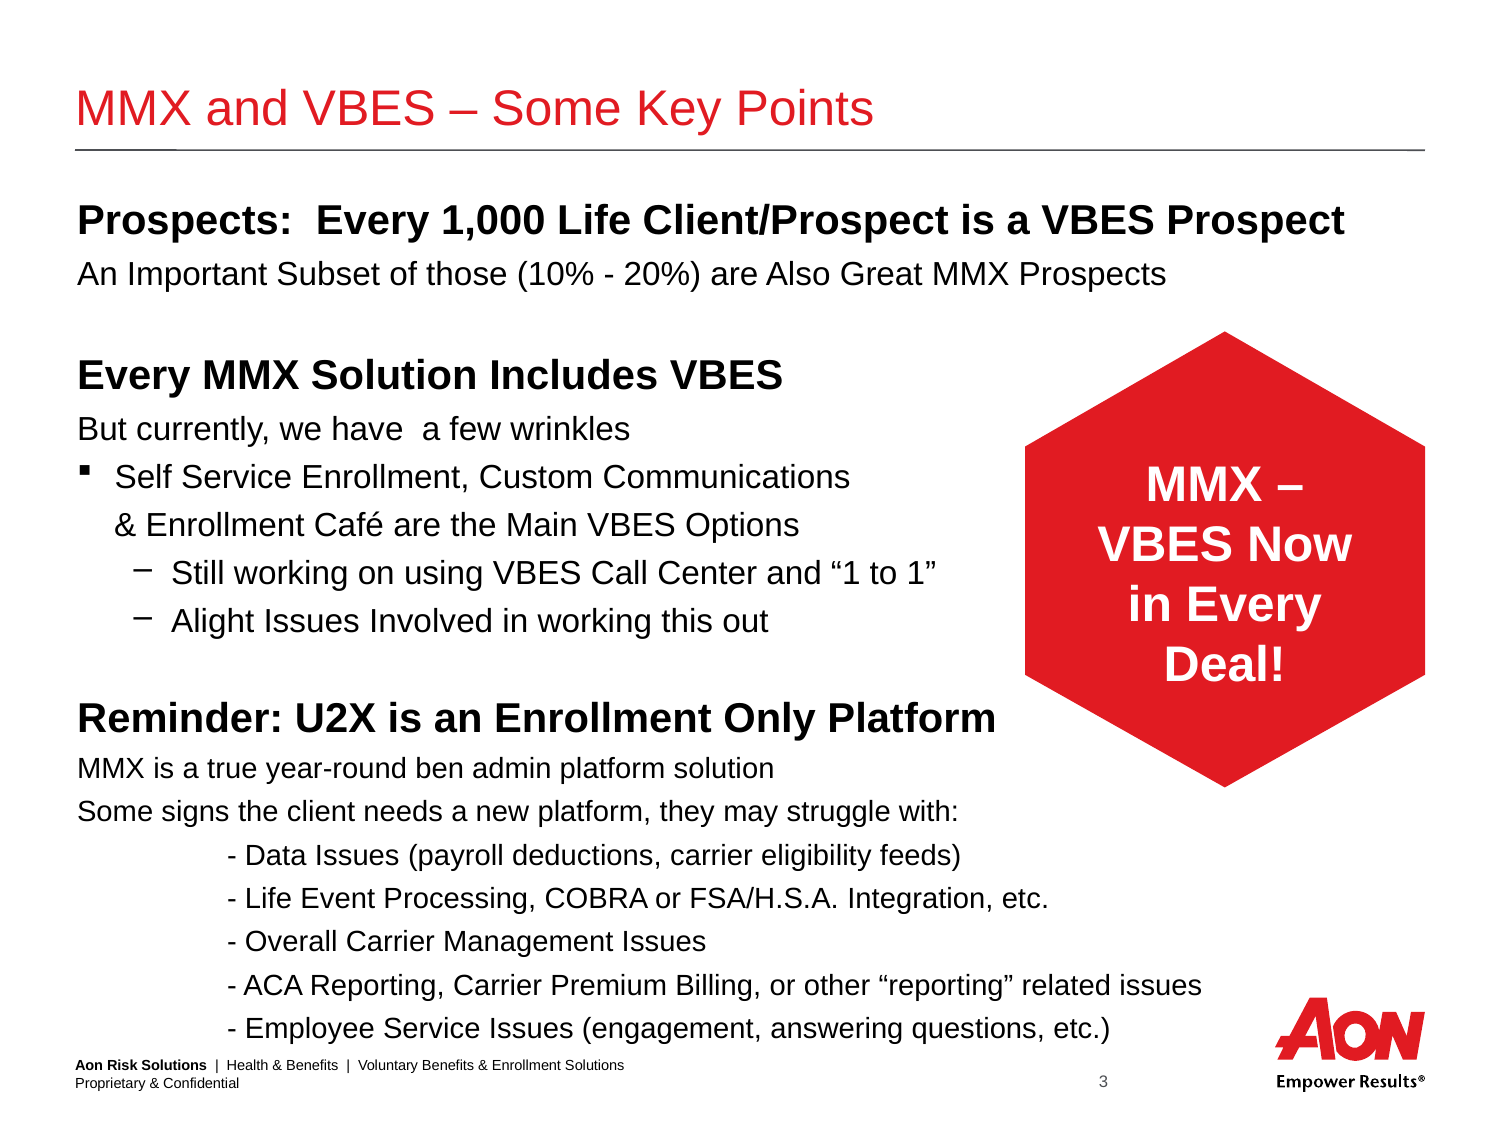

# MMX and VBES – Some Key Points
Prospects:  Every 1,000 Life Client/Prospect is a VBES Prospect
An Important Subset of those (10% - 20%) are Also Great MMX Prospects

Every MMX Solution Includes VBES
But currently, we have  a few wrinkles
Self Service Enrollment, Custom Communications
    & Enrollment Café are the Main VBES Options
Still working on using VBES Call Center and “1 to 1”
Alight Issues Involved in working this out

Reminder: U2X is an Enrollment Only Platform
MMX is a true year-round ben admin platform solution
Some signs the client needs a new platform, they may struggle with:
	- Data Issues (payroll deductions, carrier eligibility feeds)
	- Life Event Processing, COBRA or FSA/H.S.A. Integration, etc.
	- Overall Carrier Management Issues
	- ACA Reporting, Carrier Premium Billing, or other “reporting” related issues
	- Employee Service Issues (engagement, answering questions, etc.)

MMX – VBES Now in Every Deal!